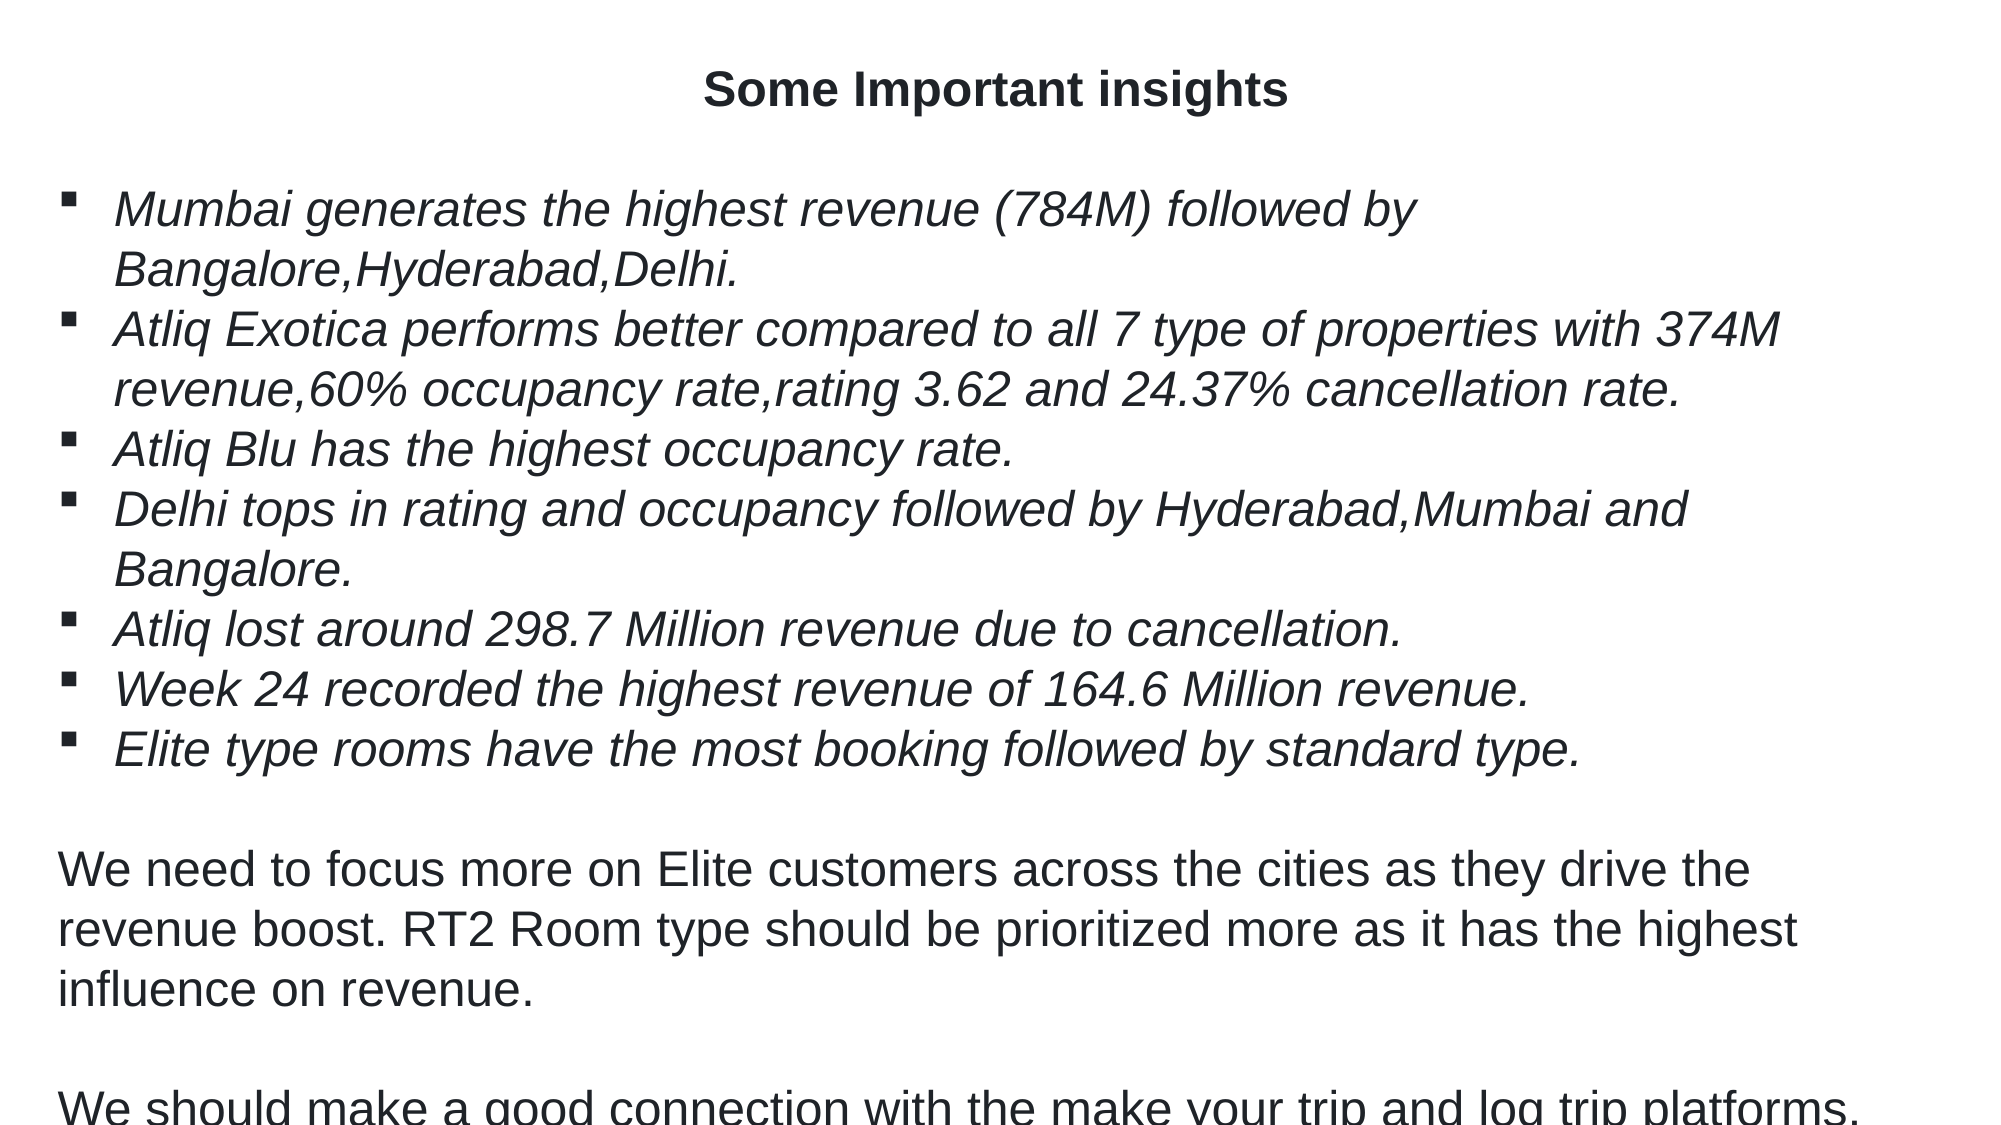

Some Important insights

Mumbai generates the highest revenue (784M) followed by Bangalore,Hyderabad,Delhi.
Atliq Exotica performs better compared to all 7 type of properties with 374M revenue,60% occupancy rate,rating 3.62 and 24.37% cancellation rate.
Atliq Blu has the highest occupancy rate.
Delhi tops in rating and occupancy followed by Hyderabad,Mumbai and Bangalore.
Atliq lost around 298.7 Million revenue due to cancellation.
Week 24 recorded the highest revenue of 164.6 Million revenue.
Elite type rooms have the most booking followed by standard type.

We need to focus more on Elite customers across the cities as they drive the revenue boost. RT2 Room type should be prioritized more as it has the highest influence on revenue.

We should make a good connection with the make your trip and log trip platforms. The last two weekends should be in focus to create a balance in realized revenue.